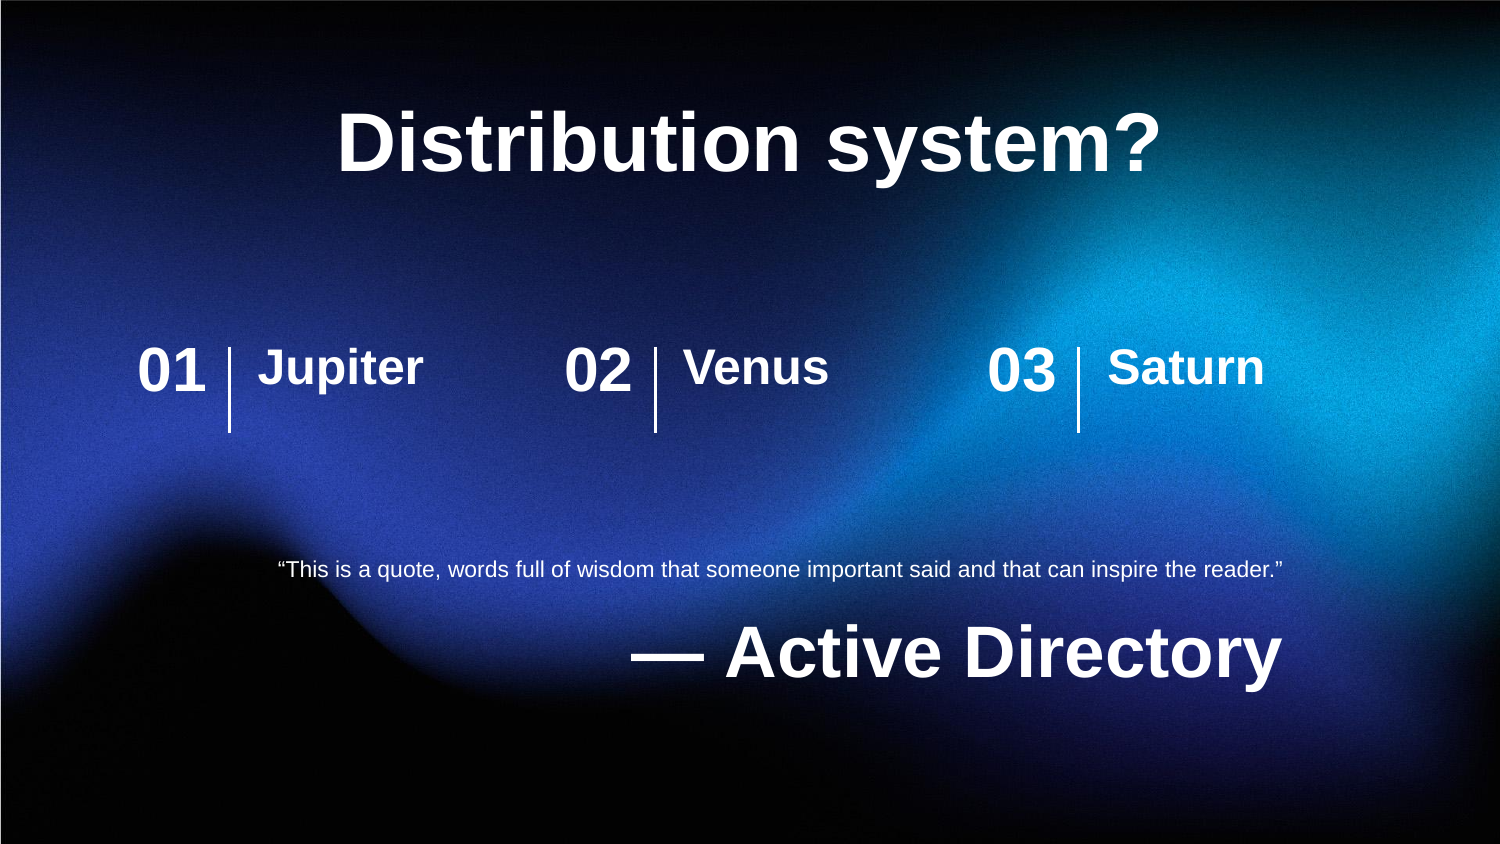

# Distribution system?
01
02
03
Jupiter
Venus
Saturn
“This is a quote, words full of wisdom that someone important said and that can inspire the reader.”
— Active Directory